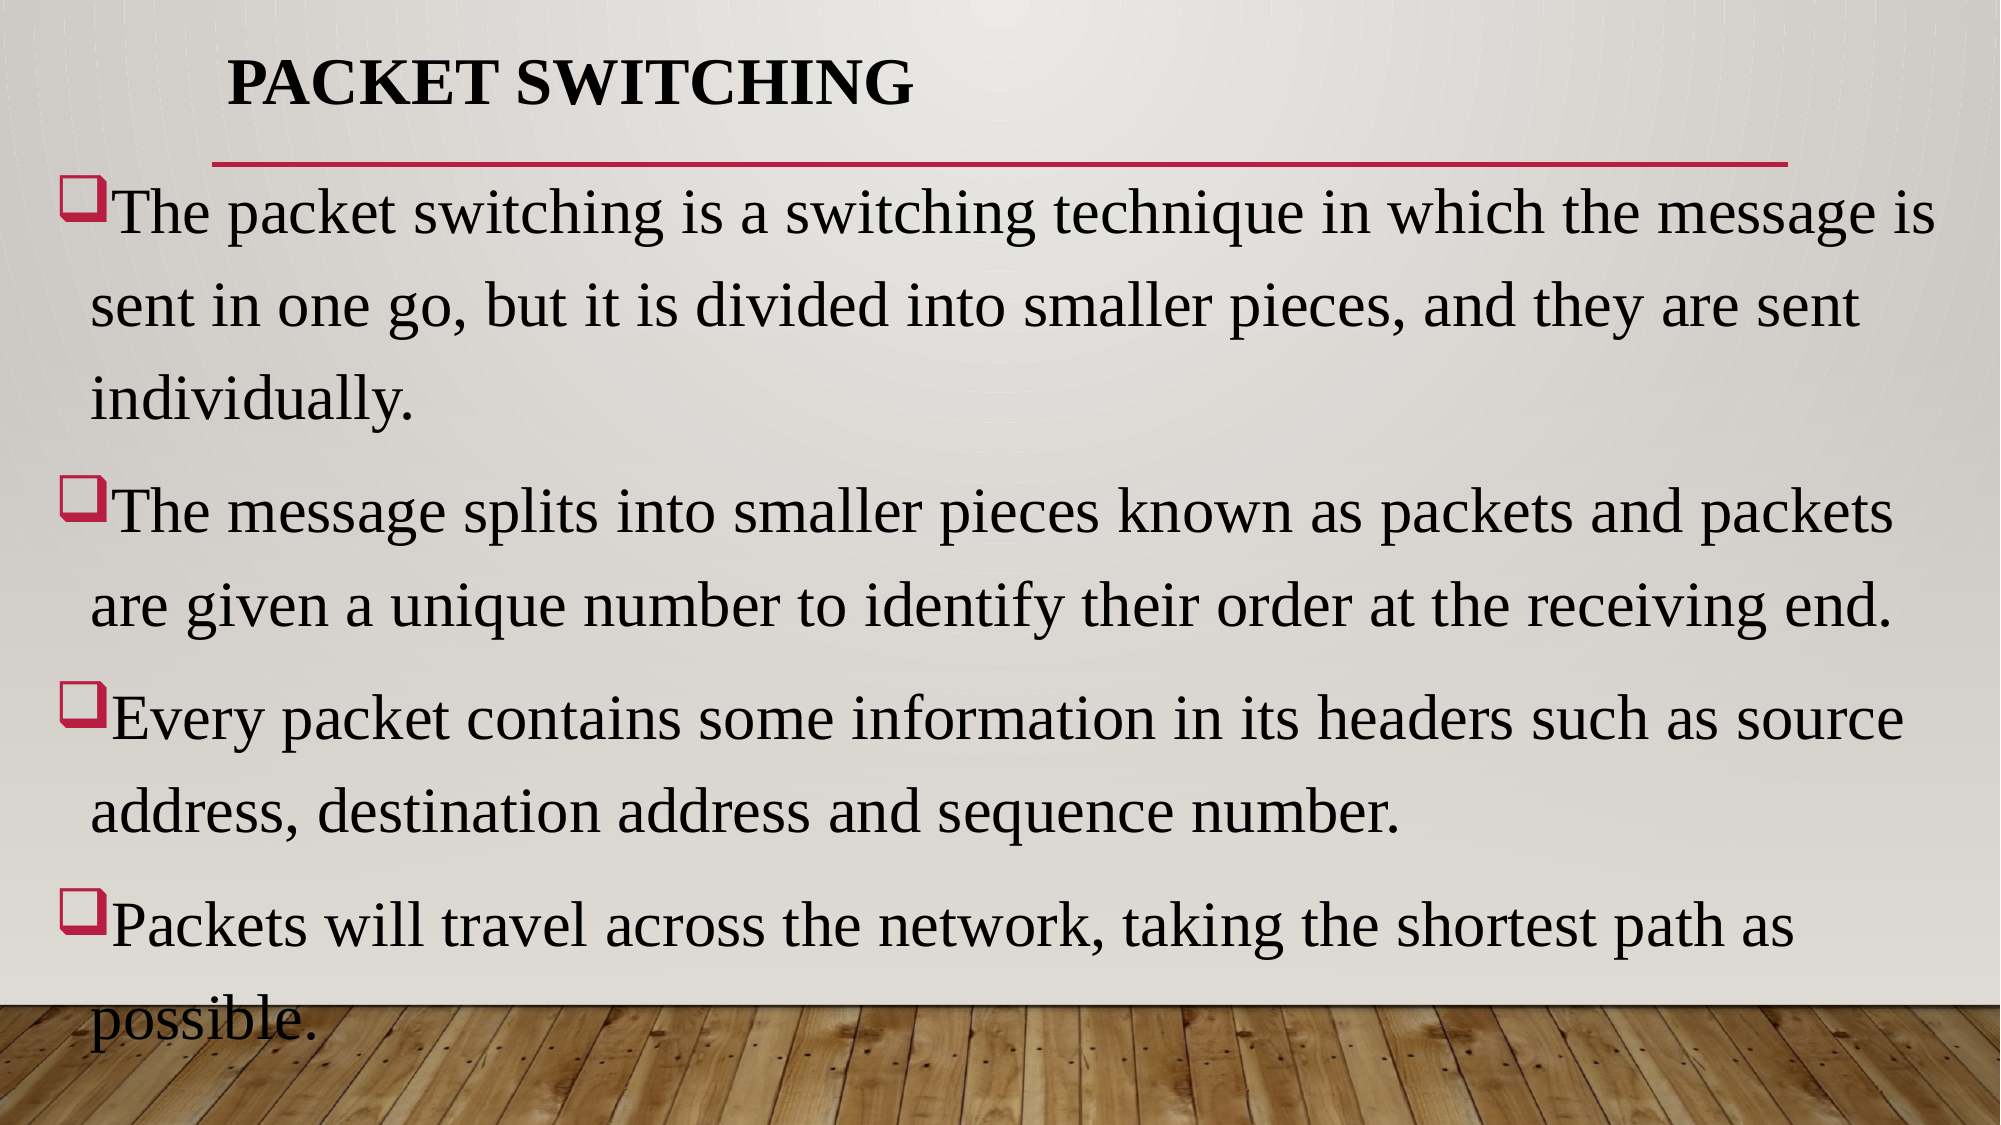

# Packet Switching
The packet switching is a switching technique in which the message is sent in one go, but it is divided into smaller pieces, and they are sent individually.
The message splits into smaller pieces known as packets and packets are given a unique number to identify their order at the receiving end.
Every packet contains some information in its headers such as source address, destination address and sequence number.
Packets will travel across the network, taking the shortest path as possible.